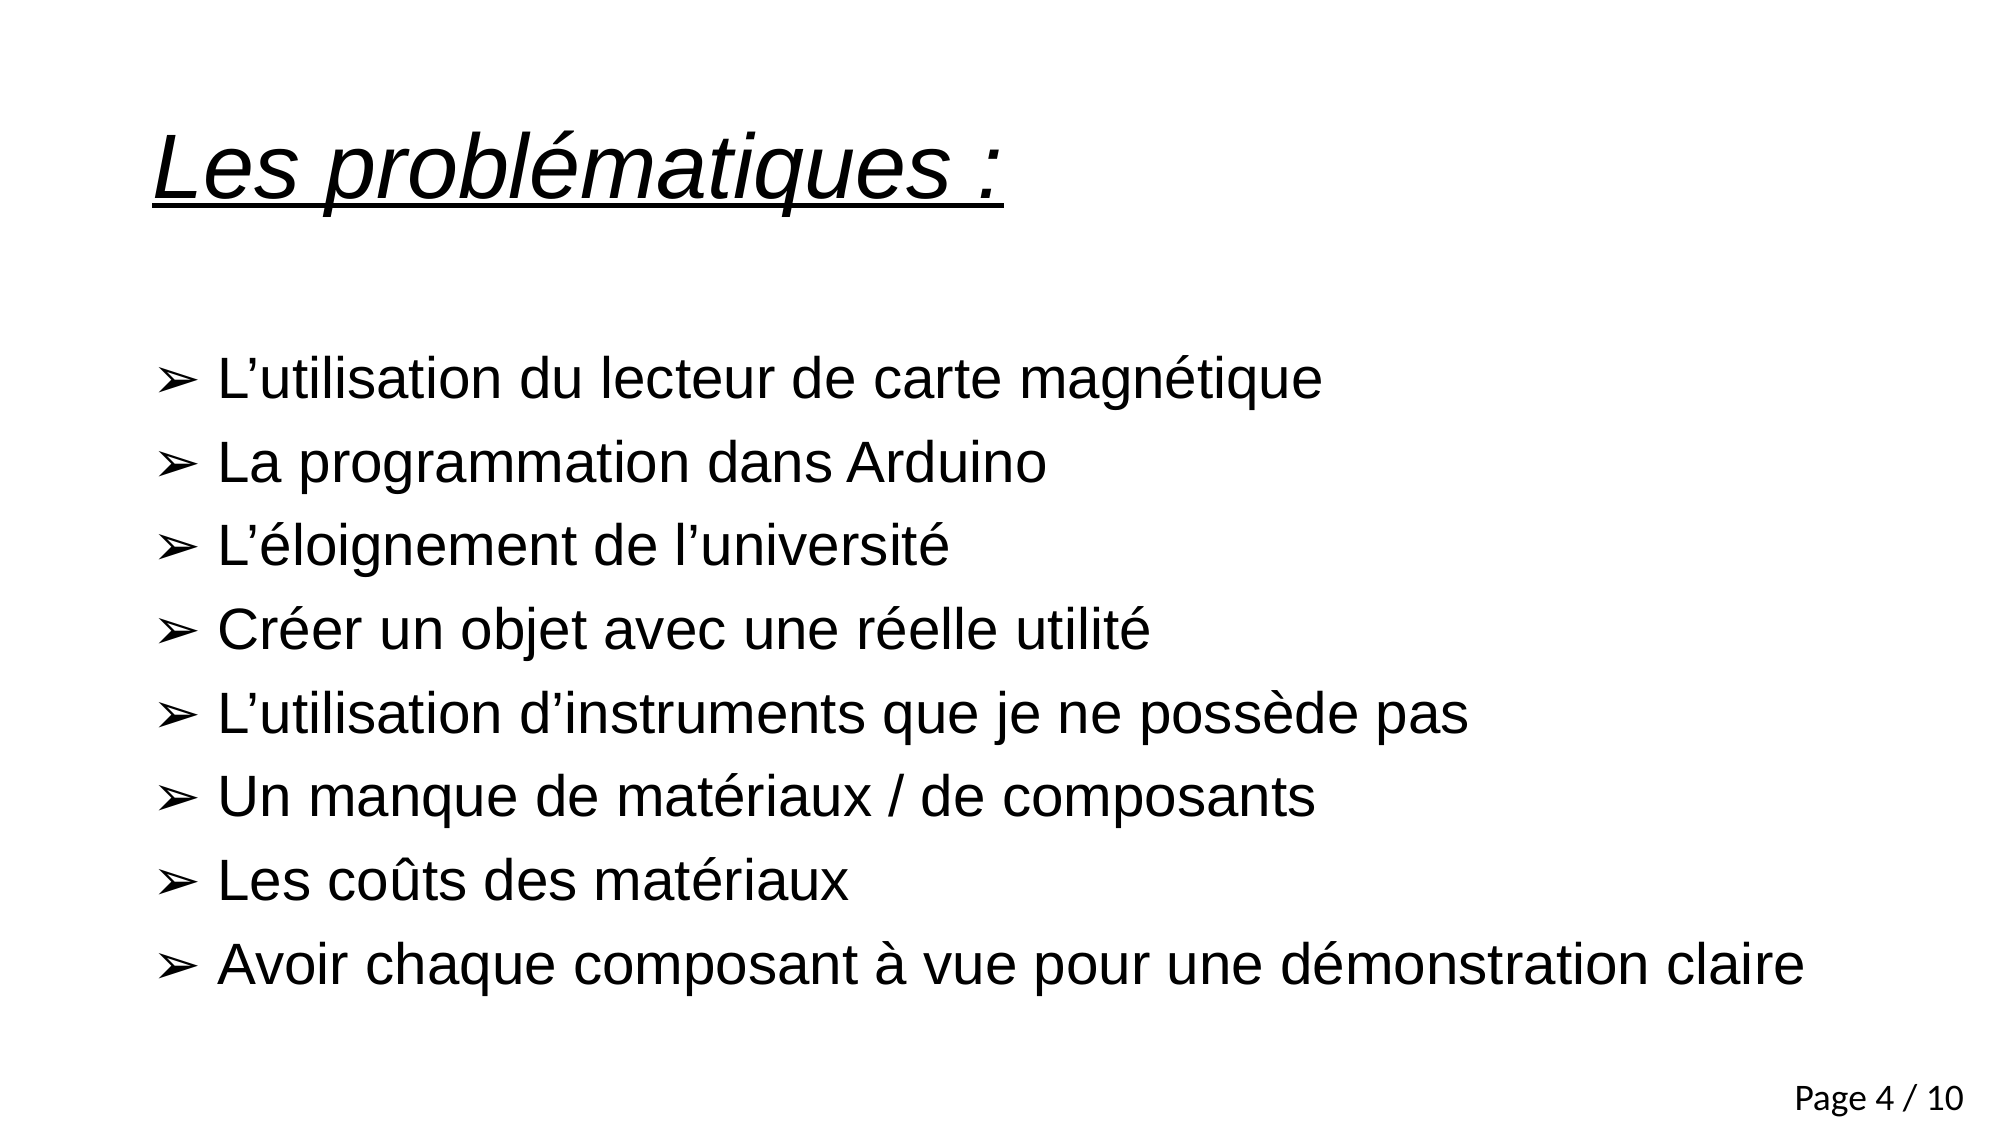

# Les problématiques :

➢ L’utilisation du lecteur de carte magnétique
➢ La programmation dans Arduino
➢ L’éloignement de l’université
➢ Créer un objet avec une réelle utilité
➢ L’utilisation d’instruments que je ne possède pas
➢ Un manque de matériaux / de composants
➢ Les coûts des matériaux
➢ Avoir chaque composant à vue pour une démonstration claire
Page 4 / 10